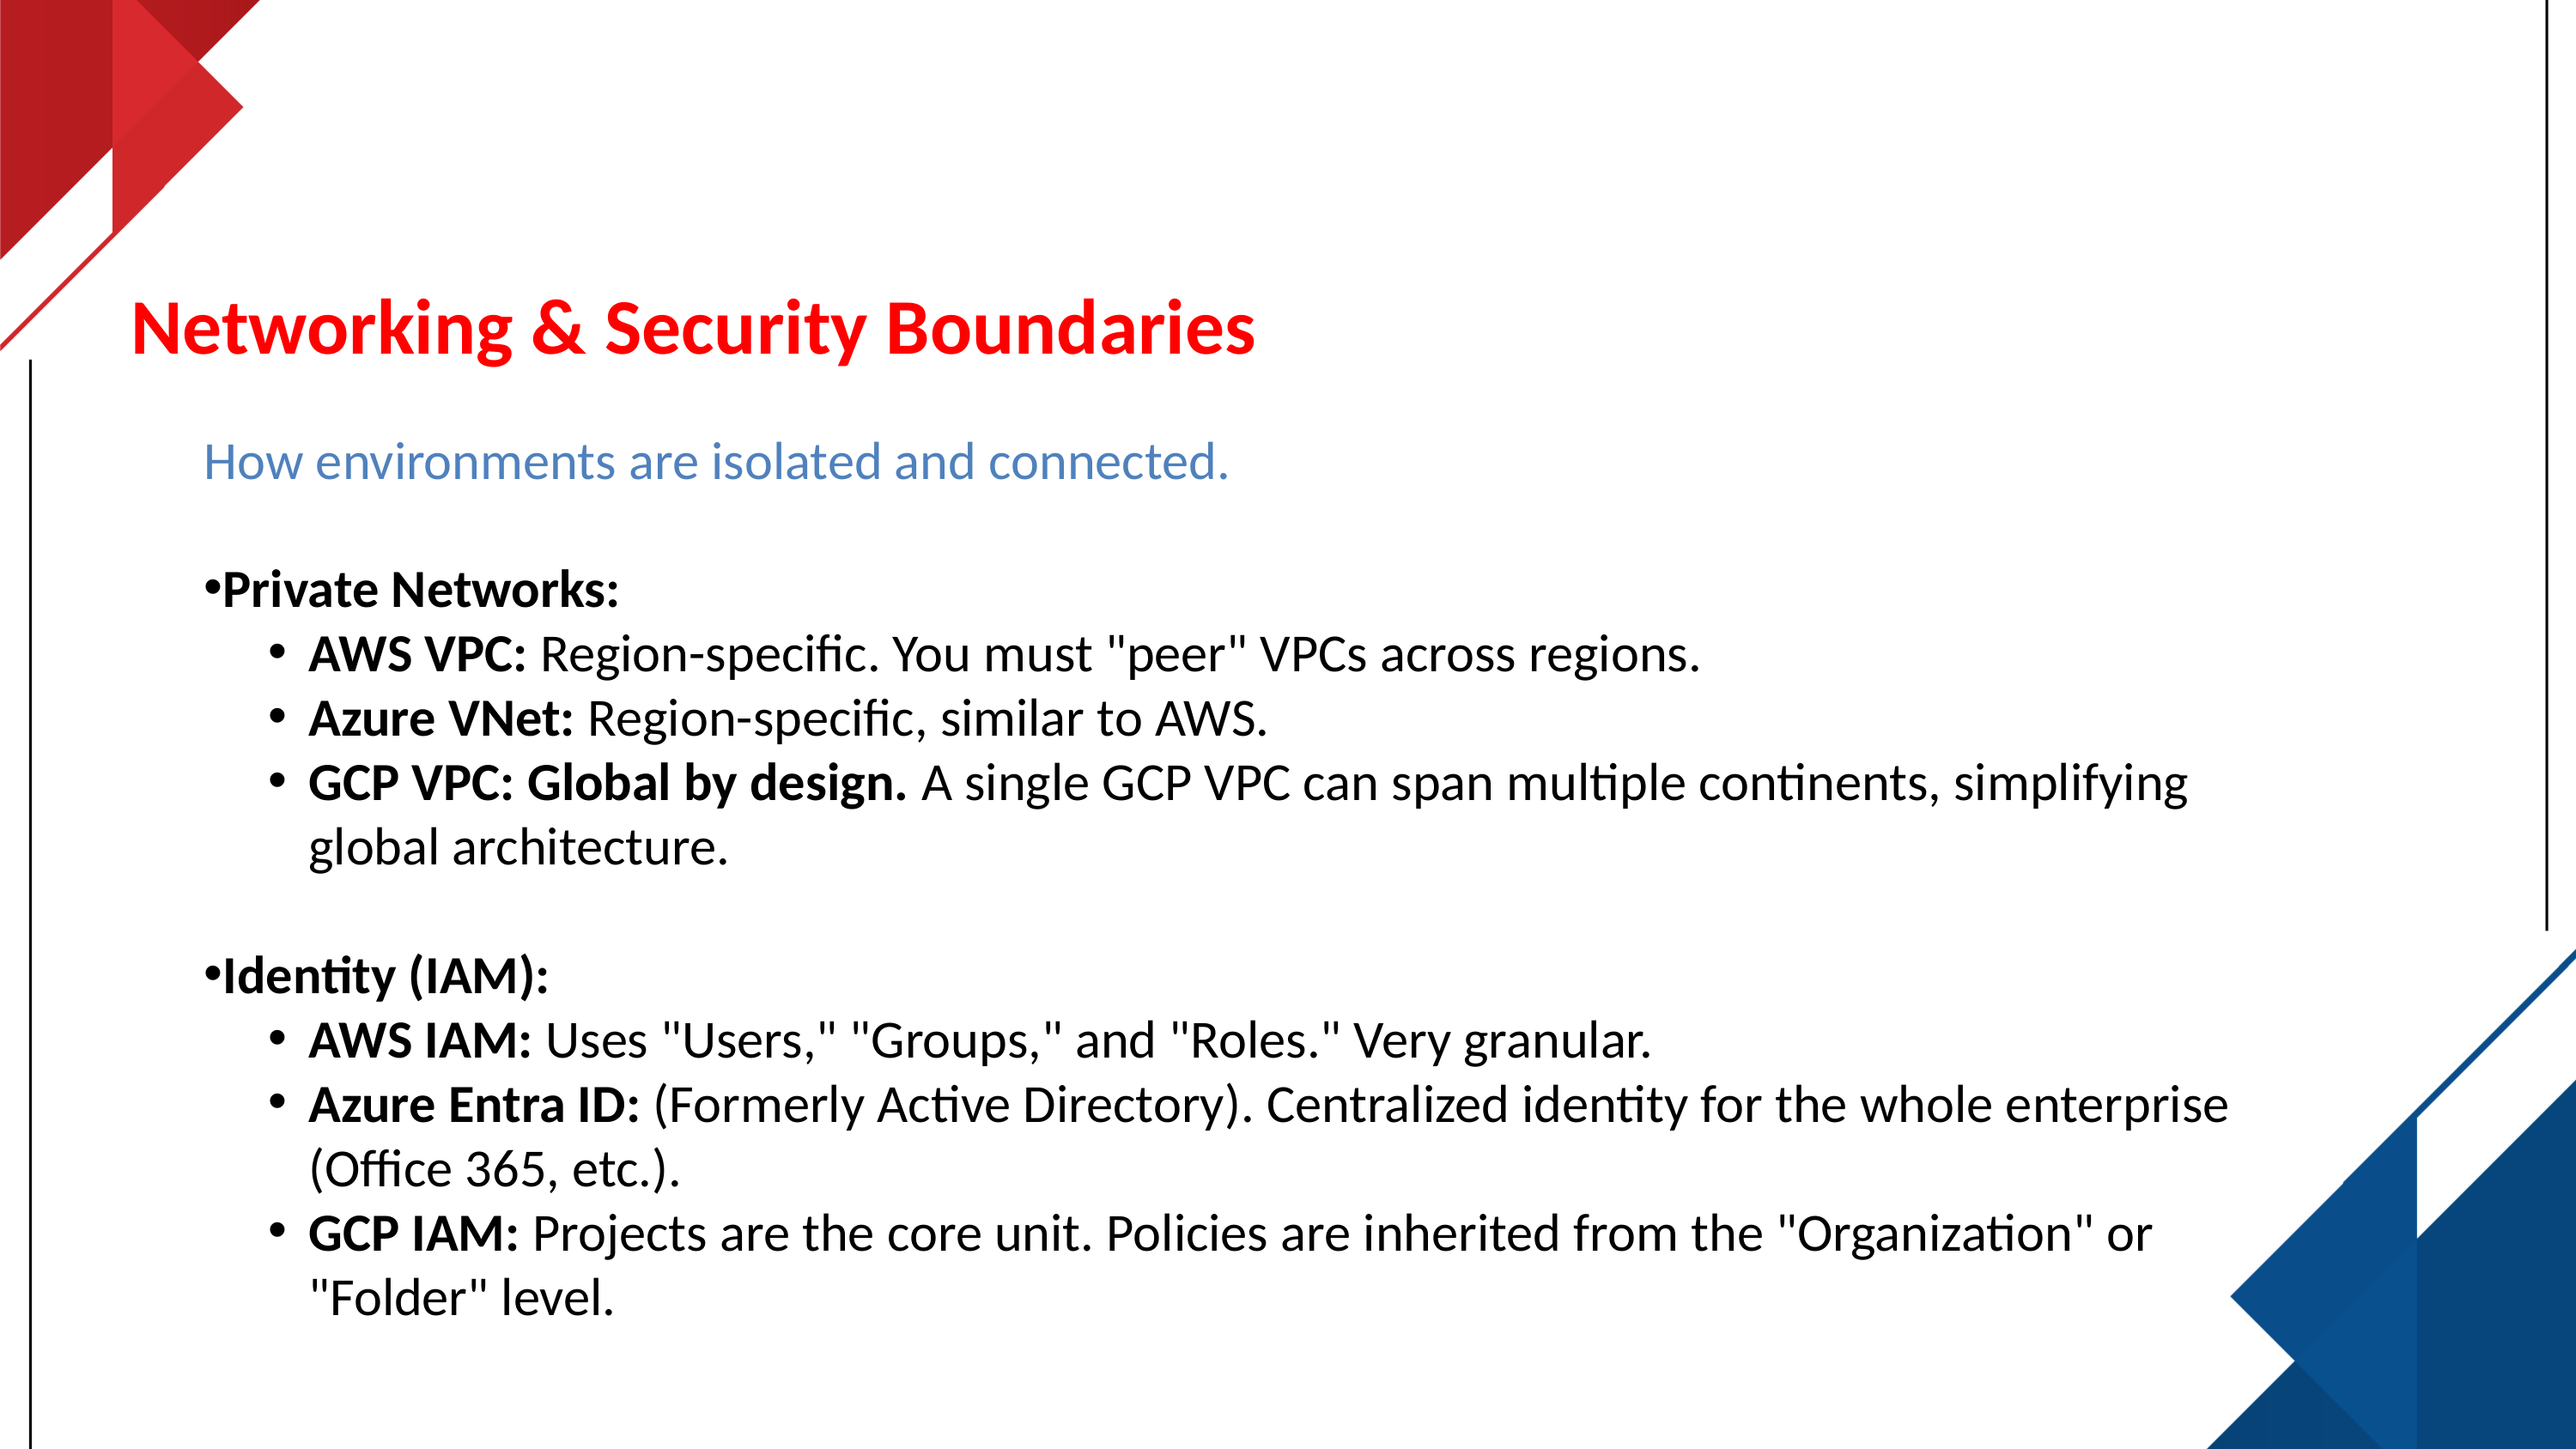

# Networking & Security Boundaries
How environments are isolated and connected.

Private Networks:
AWS VPC: Region-specific. You must "peer" VPCs across regions.
Azure VNet: Region-specific, similar to AWS.
GCP VPC: Global by design. A single GCP VPC can span multiple continents, simplifying global architecture.

Identity (IAM):
AWS IAM: Uses "Users," "Groups," and "Roles." Very granular.
Azure Entra ID: (Formerly Active Directory). Centralized identity for the whole enterprise (Office 365, etc.).
GCP IAM: Projects are the core unit. Policies are inherited from the "Organization" or "Folder" level.